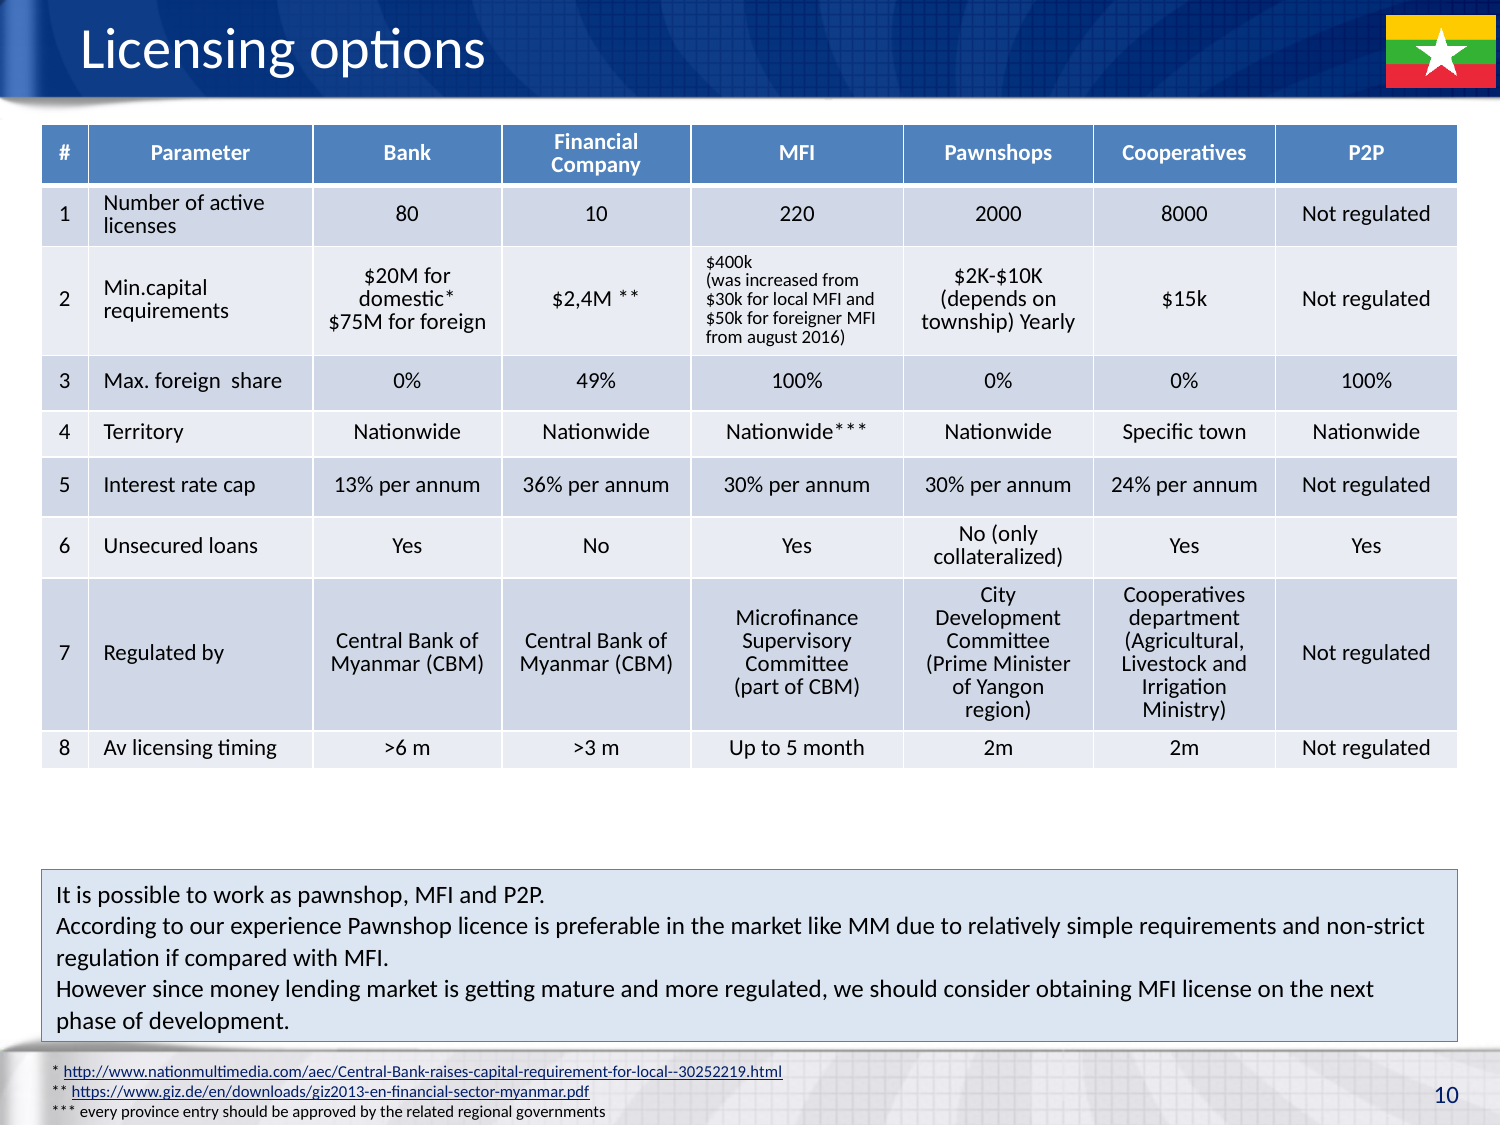

# Licensing options
| # | Parameter | Bank | Financial Company | MFI | Pawnshops | Cooperatives | P2P |
| --- | --- | --- | --- | --- | --- | --- | --- |
| 1 | Number of active licenses | 80 | 10 | 220 | 2000 | 8000 | Not regulated |
| 2 | Min.capital requirements | $20M for domestic\* $75M for foreign | $2,4M \*\* | $400k (was increased from $30k for local MFI and $50k for foreigner MFI from august 2016) | $2K-$10K (depends on township) Yearly | $15k | Not regulated |
| 3 | Max. foreign share | 0% | 49% | 100% | 0% | 0% | 100% |
| 4 | Territory | Nationwide | Nationwide | Nationwide\*\*\* | Nationwide | Specific town | Nationwide |
| 5 | Interest rate cap | 13% per annum | 36% per annum | 30% per annum | 30% per annum | 24% per annum | Not regulated |
| 6 | Unsecured loans | Yes | No | Yes | No (only collateralized) | Yes | Yes |
| 7 | Regulated by | Central Bank of Myanmar (CBM) | Central Bank of Myanmar (CBM) | Microfinance Supervisory Committee (part of CBM) | City Development Committee (Prime Minister of Yangon region) | Cooperatives department (Agricultural, Livestock and Irrigation Ministry) | Not regulated |
| 8 | Av licensing timing | >6 m | >3 m | Up to 5 month | 2m | 2m | Not regulated |
It is possible to work as pawnshop, MFI and P2P.
According to our experience Pawnshop licence is preferable in the market like MM due to relatively simple requirements and non-strict regulation if compared with MFI.
However since money lending market is getting mature and more regulated, we should consider obtaining MFI license on the next phase of development.
* http://www.nationmultimedia.com/aec/Central-Bank-raises-capital-requirement-for-local--30252219.html
** https://www.giz.de/en/downloads/giz2013-en-financial-sector-myanmar.pdf
*** every province entry should be approved by the related regional governments
10